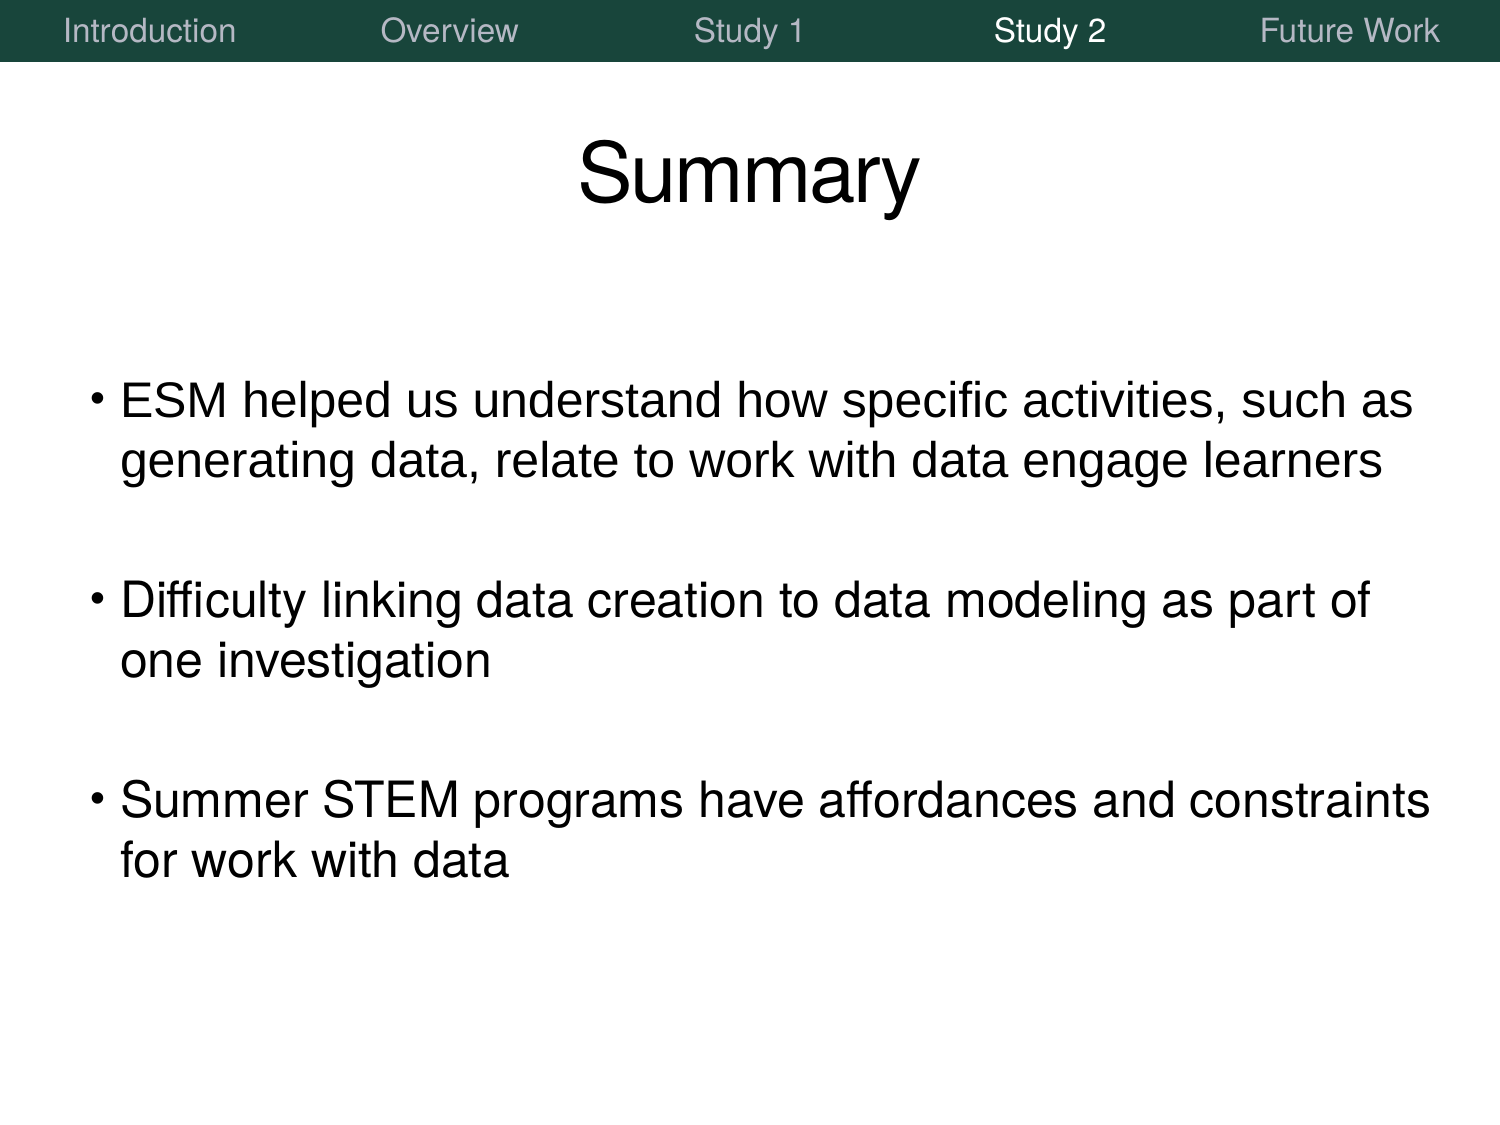

| Introduction | Overview | Study 1 | Study 2 | Future Work |
| --- | --- | --- | --- | --- |
# Summary
ESM helped us understand how specific activities, such as generating data, relate to work with data engage learners

Difficulty linking data creation to data modeling as part of one investigation

Summer STEM programs have affordances and constraints for work with data